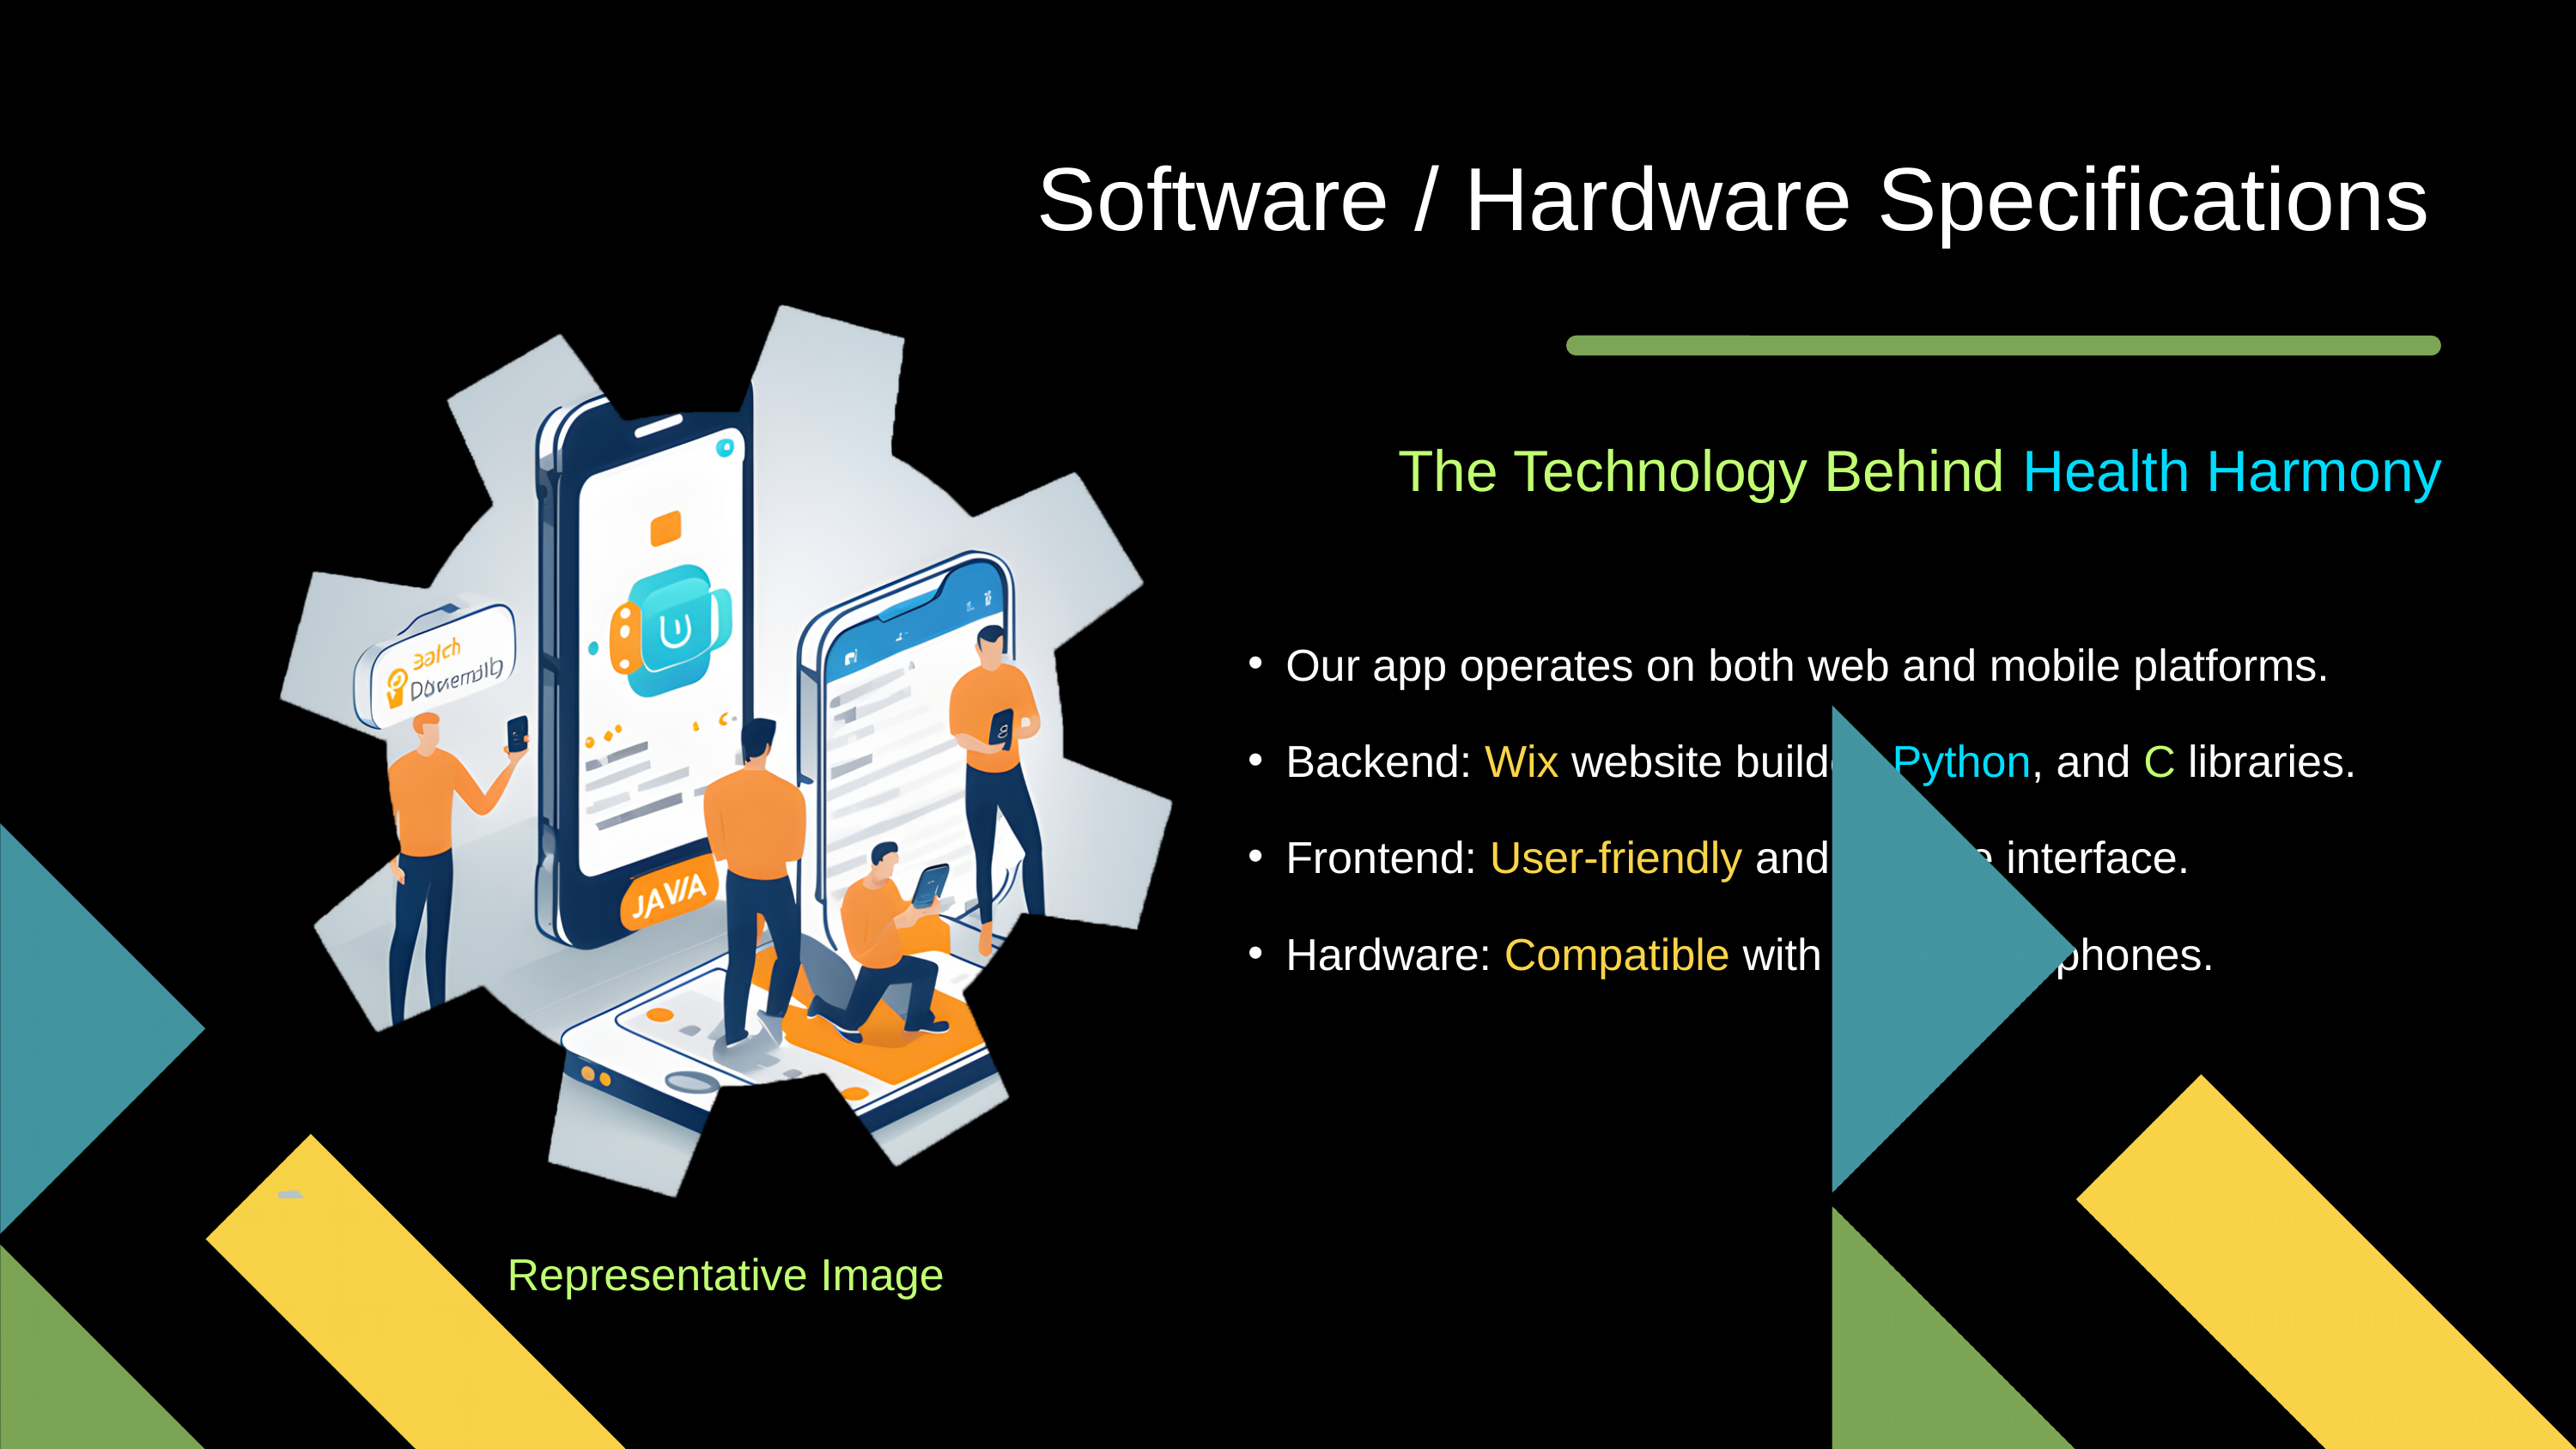

Software / Hardware Specifications

The Technology Behind Health Harmony

Our app operates on both web and mobile platforms.

Backend: Wix website builder, Python, and C libraries.

Frontend: User-friendly and intuitive interface.

Hardware: Compatible with most smartphones.

Representative Image